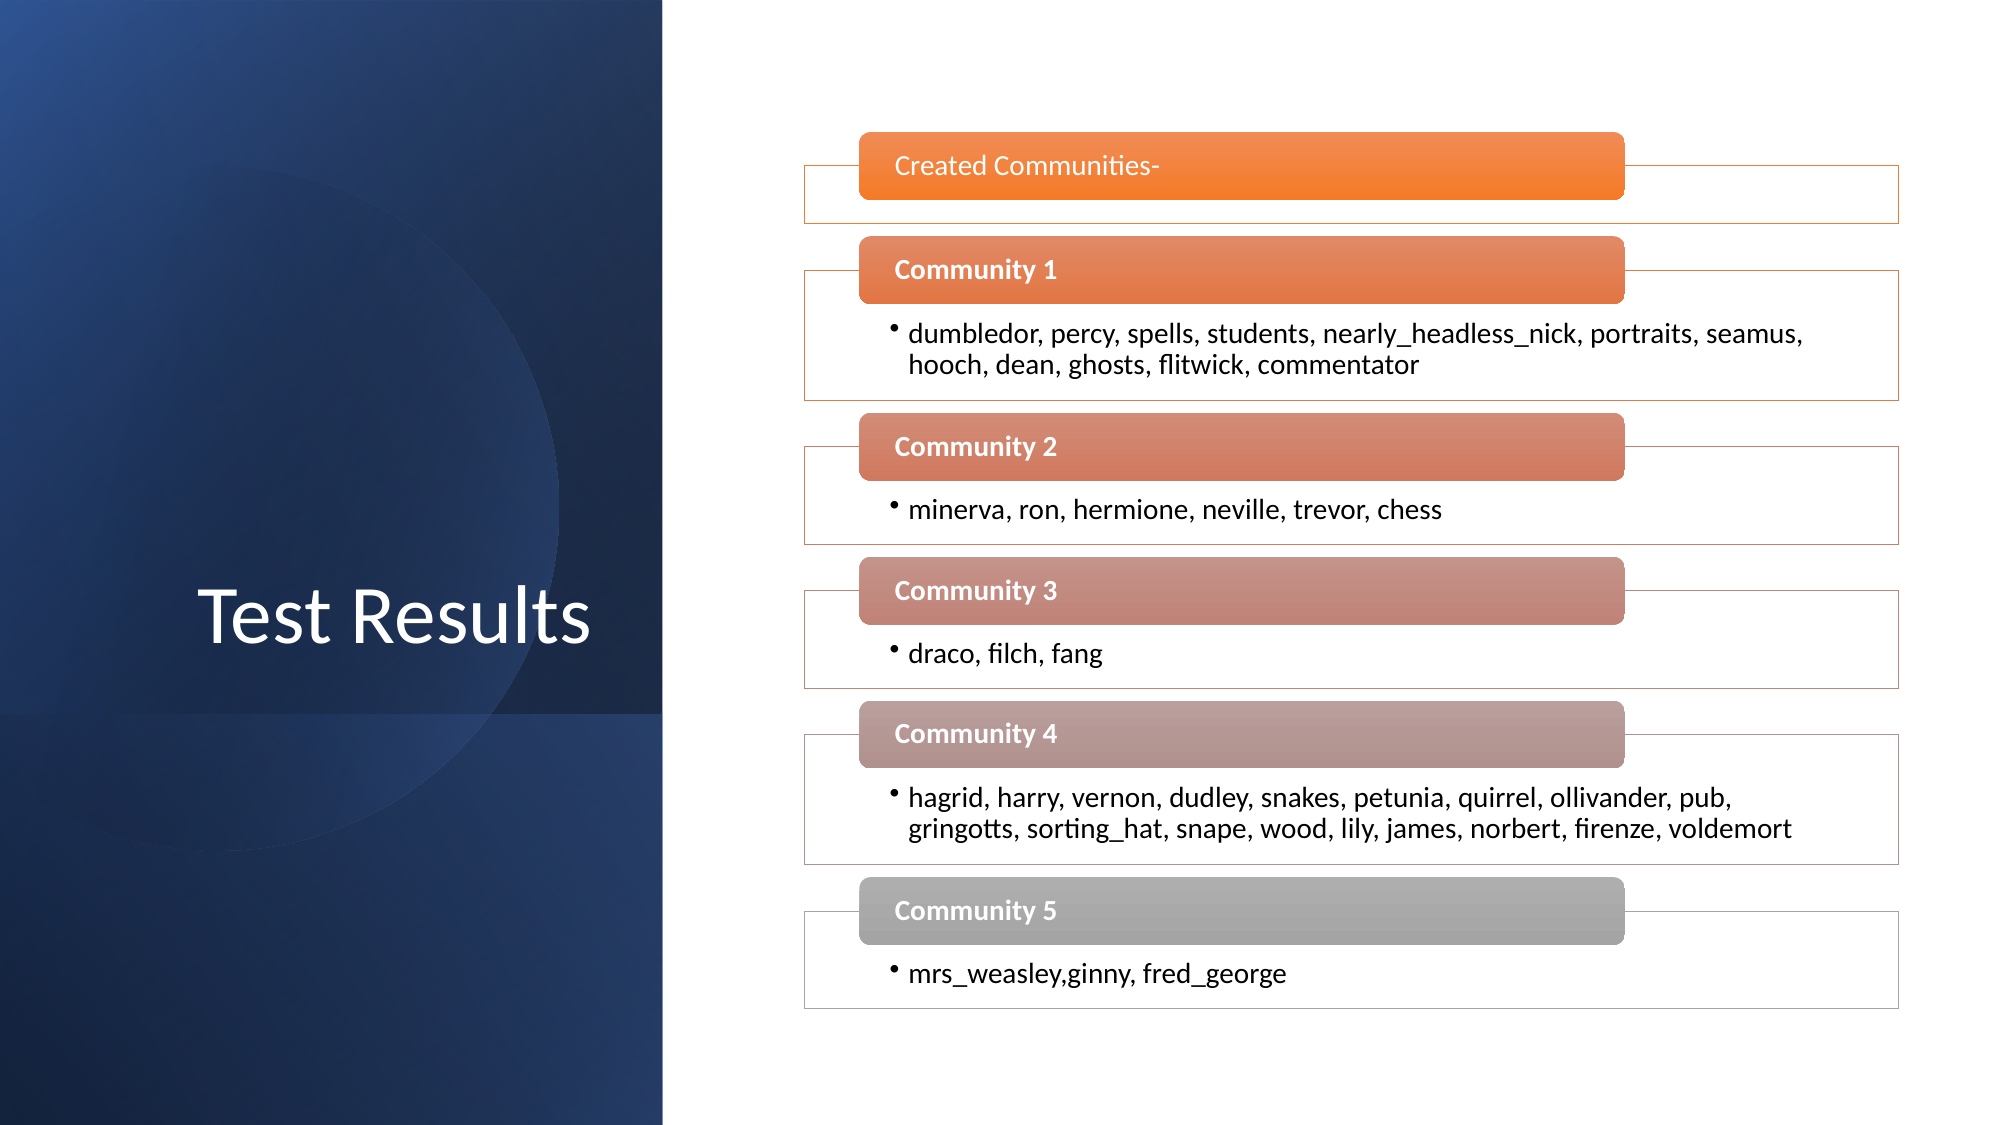

Created Communities-
dumbledor, percy, spells, students, nearly_headless_nick, portraits, seamus, hooch, dean, ghosts, flitwick, commentator
Community 1
minerva, ron, hermione, neville, trevor, chess
Community 2
draco, filch, fang
Community 3
hagrid, harry, vernon, dudley, snakes, petunia, quirrel, ollivander, pub, gringotts, sorting_hat, snape, wood, lily, james, norbert, firenze, voldemort
Community 4
mrs_weasley,ginny, fred_george
Community 5

# Test Results